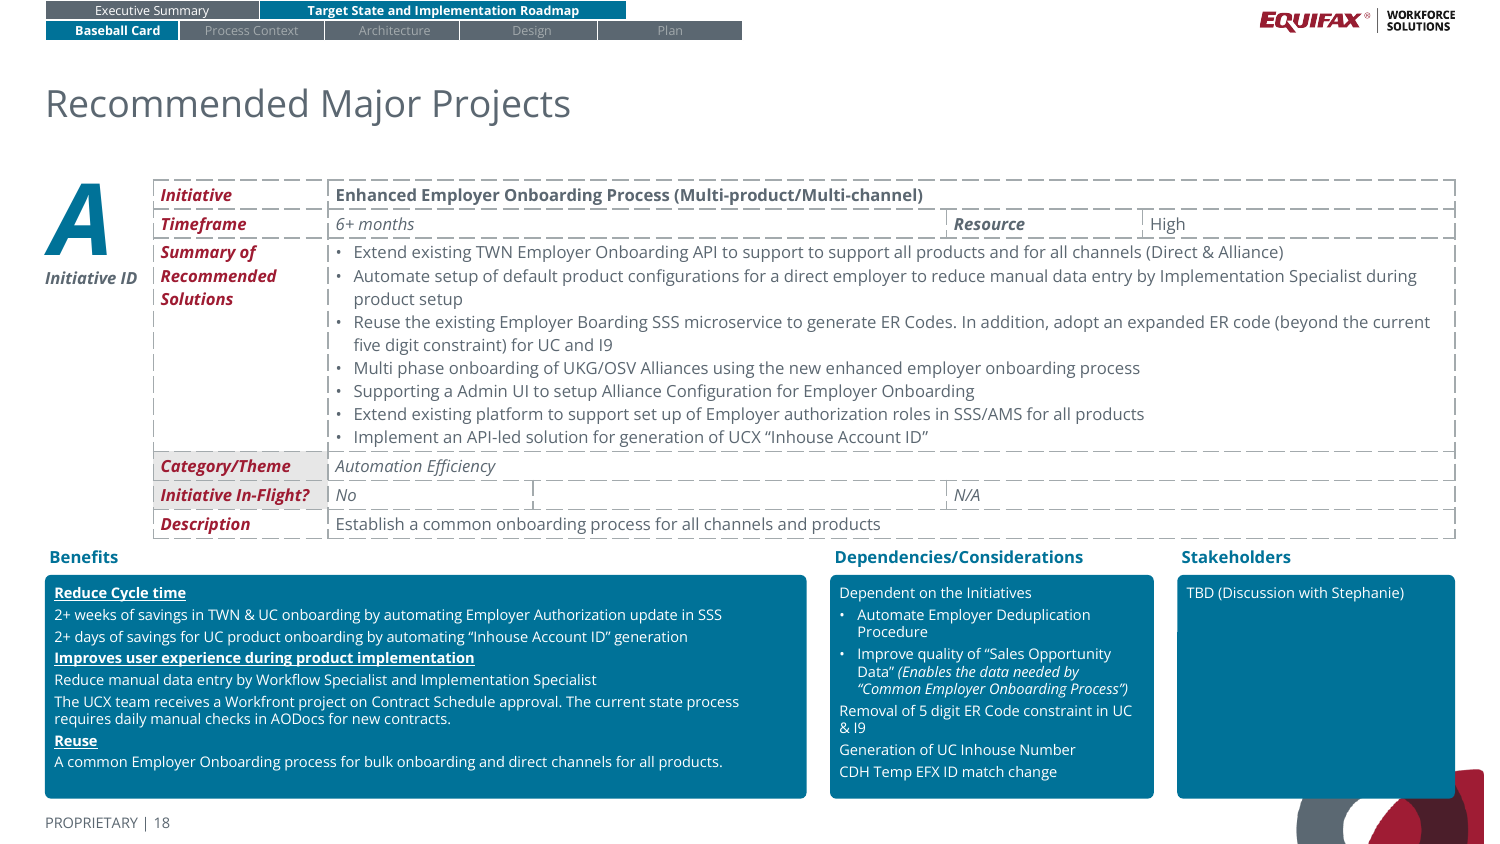

Executive Summary
Target State and Implementation Roadmap
Baseball Card
Process Context
Architecture
Design
Plan
# Recommended Major Projects
A
| Initiative | Enhanced Employer Onboarding Process (Multi-product/Multi-channel) |  |  |  |
| --- | --- | --- | --- | --- |
| Timeframe | 6+ months |  | Resource | High |
| Summary of Recommended Solutions | Extend existing TWN Employer Onboarding API to support to support all products and for all channels (Direct & Alliance) Automate setup of default product configurations for a direct employer to reduce manual data entry by Implementation Specialist during product setup Reuse the existing Employer Boarding SSS microservice to generate ER Codes. In addition, adopt an expanded ER code (beyond the current five digit constraint) for UC and I9 Multi phase onboarding of UKG/OSV Alliances using the new enhanced employer onboarding process Supporting a Admin UI to setup Alliance Configuration for Employer Onboarding Extend existing platform to support set up of Employer authorization roles in SSS/AMS for all products Implement an API-led solution for generation of UCX “Inhouse Account ID” |  |  |  |
| Category/Theme | Automation Efficiency |  |  |  |
| Initiative In-Flight? | No |  | N/A |  |
| Description | Establish a common onboarding process for all channels and products |  |  |  |
Initiative ID
Benefits
Dependencies/Considerations
Stakeholders
Reduce Cycle time
2+ weeks of savings in TWN & UC onboarding by automating Employer Authorization update in SSS
2+ days of savings for UC product onboarding by automating “Inhouse Account ID” generation
Improves user experience during product implementation
Reduce manual data entry by Workflow Specialist and Implementation Specialist
The UCX team receives a Workfront project on Contract Schedule approval. The current state process requires daily manual checks in AODocs for new contracts.
Reuse
A common Employer Onboarding process for bulk onboarding and direct channels for all products.
Dependent on the Initiatives
Automate Employer Deduplication Procedure
Improve quality of “Sales Opportunity Data” (Enables the data needed by “Common Employer Onboarding Process”)
Removal of 5 digit ER Code constraint in UC & I9
Generation of UC Inhouse Number
CDH Temp EFX ID match change
TBD (Discussion with Stephanie)